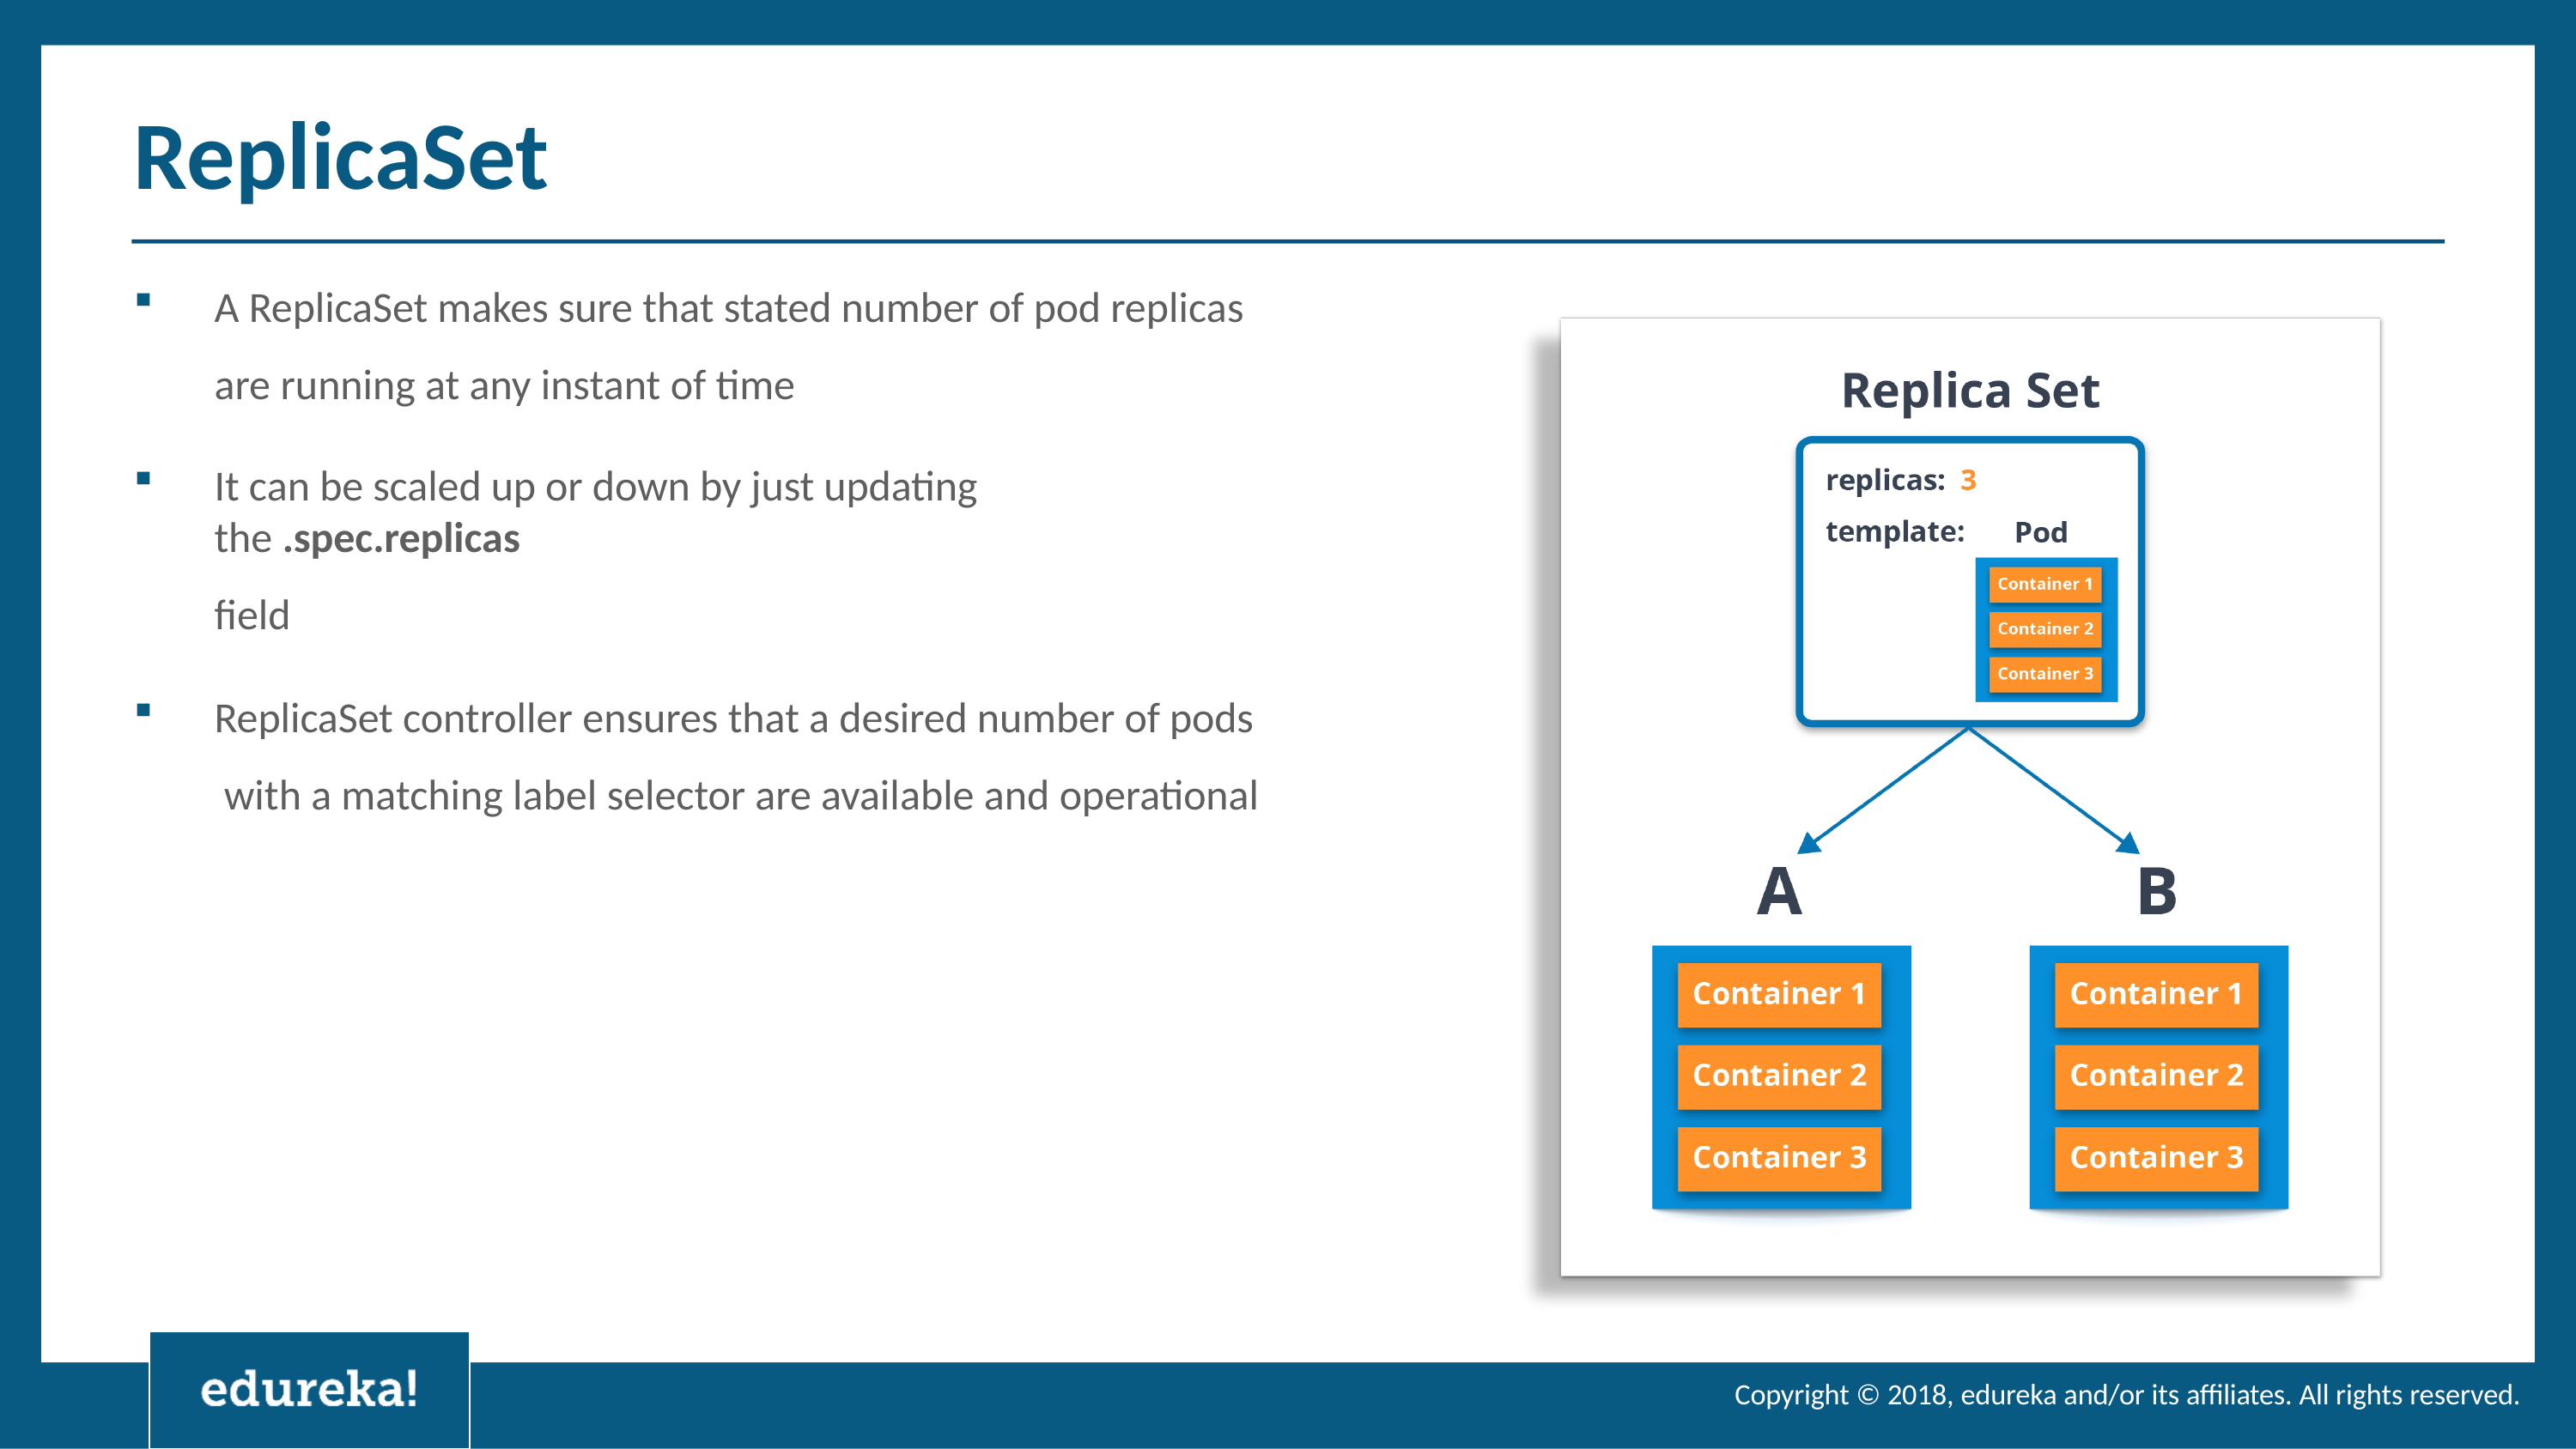

# ReplicaSet
A ReplicaSet makes sure that stated number of pod replicas  are running at any instant of time

It can be scaled up or down by just updating the .spec.replicas
field
ReplicaSet controller ensures that a desired number of pods  with a matching label selector are available and operational

Copyright © 2018, edureka and/or its affiliates. All rights reserved.